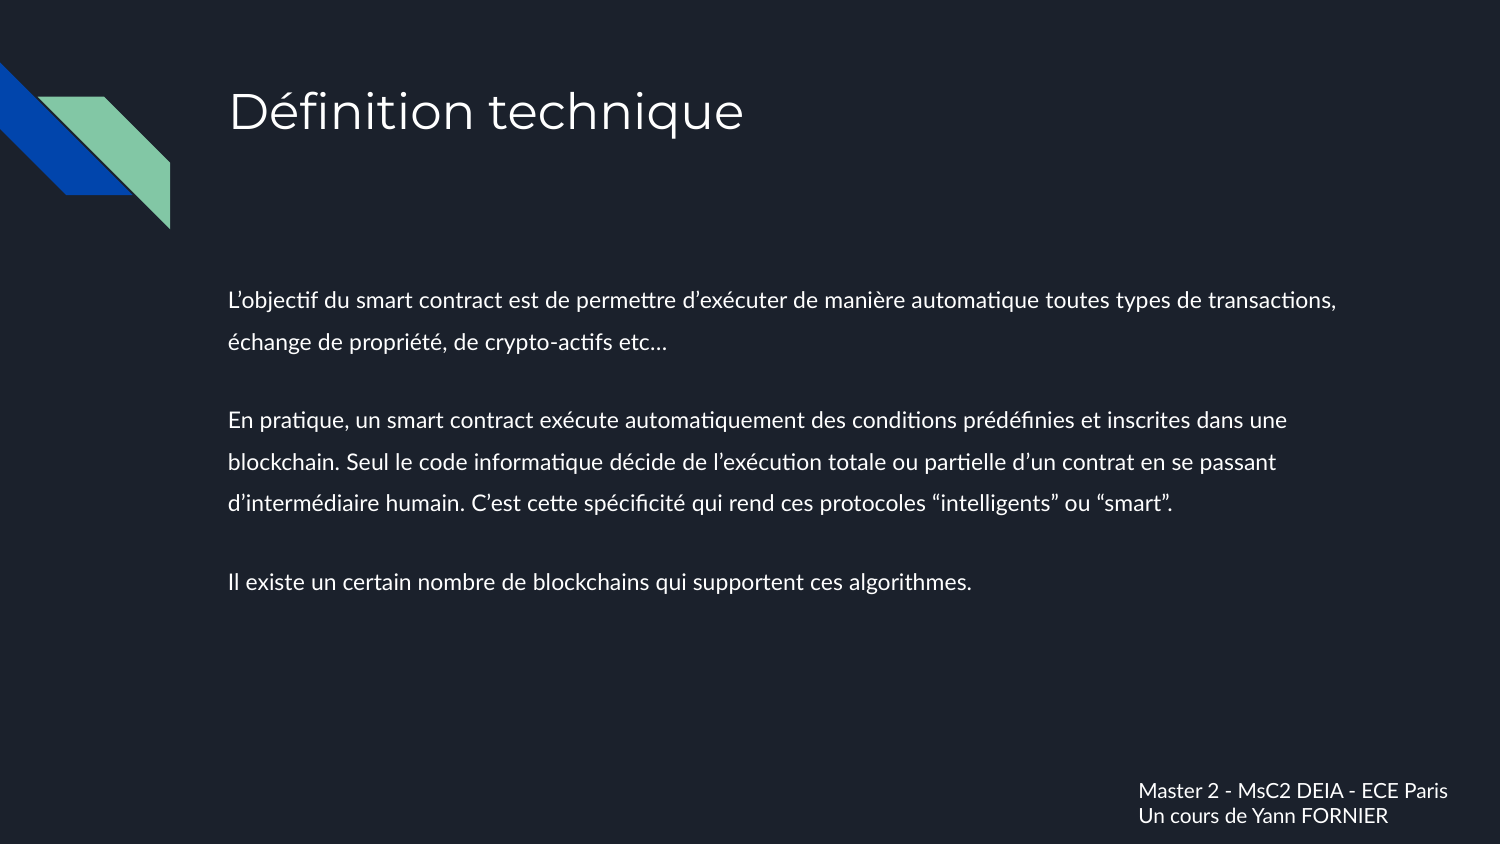

# Définition technique
L’objectif du smart contract est de permettre d’exécuter de manière automatique toutes types de transactions, échange de propriété, de crypto-actifs etc…
En pratique, un smart contract exécute automatiquement des conditions prédéfinies et inscrites dans une blockchain. Seul le code informatique décide de l’exécution totale ou partielle d’un contrat en se passant d’intermédiaire humain. C’est cette spécificité qui rend ces protocoles “intelligents” ou “smart”.
Il existe un certain nombre de blockchains qui supportent ces algorithmes.

Master 2 - MsC2 DEIA - ECE Paris
Un cours de Yann FORNIER